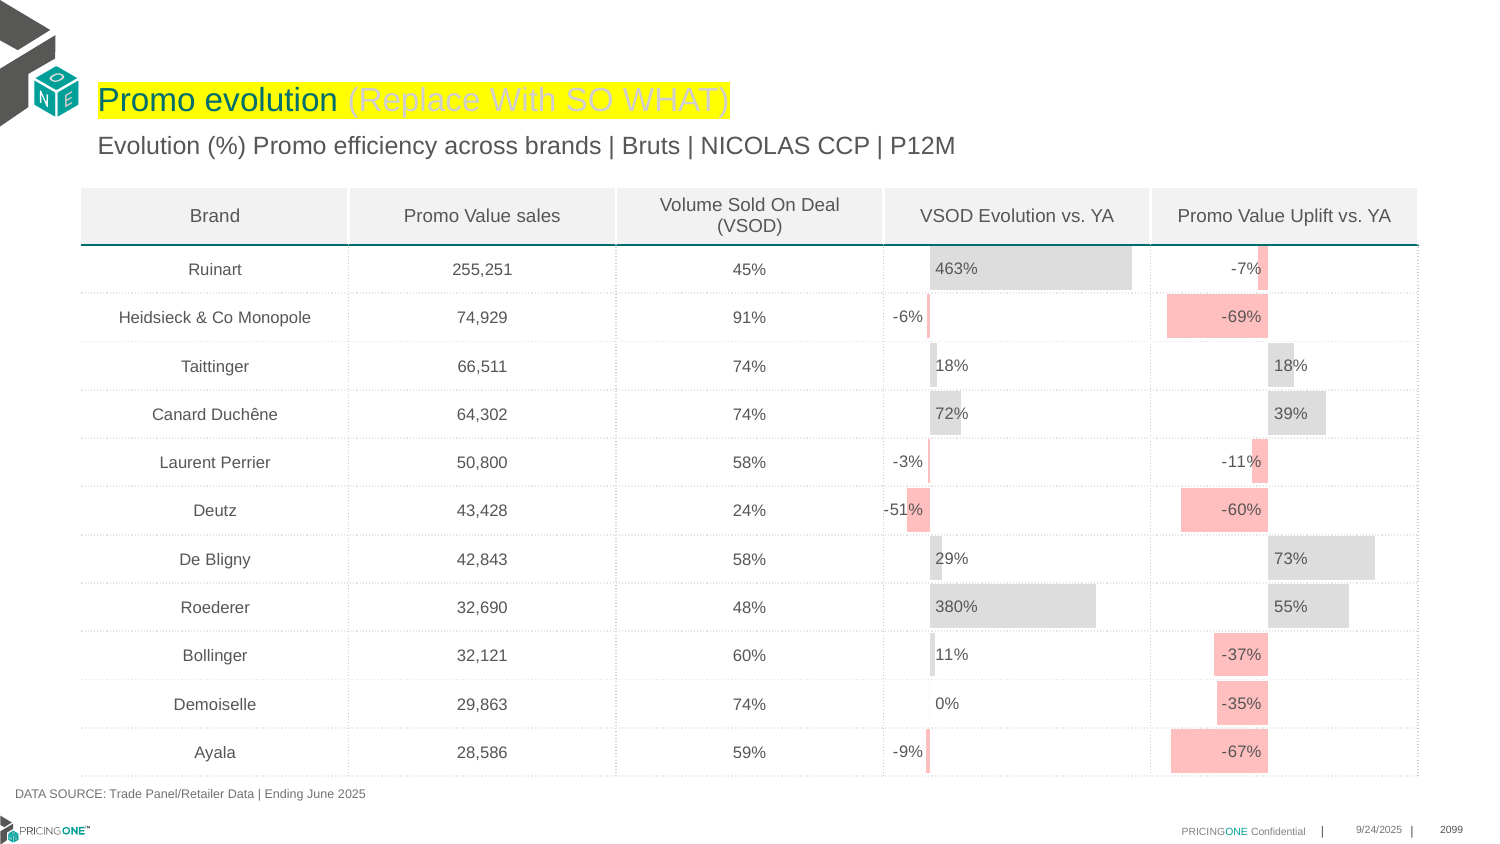

# Promo evolution (Replace With SO WHAT)
Evolution (%) Promo efficiency across brands | Bruts | NICOLAS CCP | P12M
| Brand | Promo Value sales | Volume Sold On Deal (VSOD) | VSOD Evolution vs. YA | Promo Value Uplift vs. YA |
| --- | --- | --- | --- | --- |
| Ruinart | 255,251 | 45% |  |  |
| Heidsieck & Co Monopole | 74,929 | 91% |  |  |
| Taittinger | 66,511 | 74% |  |  |
| Canard Duchêne | 64,302 | 74% |  |  |
| Laurent Perrier | 50,800 | 58% |  |  |
| Deutz | 43,428 | 24% |  |  |
| De Bligny | 42,843 | 58% |  |  |
| Roederer | 32,690 | 48% |  |  |
| Bollinger | 32,121 | 60% |  |  |
| Demoiselle | 29,863 | 74% |  |  |
| Ayala | 28,586 | 59% |  |  |

### Chart

| Category | VSOD Evaluation vs YA |
|---|---|
| Ruinart | 4.625 |
| Heidsieck & Co Monopole | -0.062000000000000055 |
| Taittinger | 0.17500000000000004 |
| Canard Duchêne | 0.7210000000000001 |
| Laurent Perrier | -0.03300000000000003 |
| Deutz | -0.51 |
| De Bligny | 0.2889999999999999 |
| Roederer | 3.8 |
| Bollinger | 0.11099999999999999 |
| Demoiselle | 0.0 |
| Ayala | -0.09199999999999997 |

### Chart

| Category | Promo Value Uplift vs YA |
|---|---|
| Ruinart | -0.06994647454407776 |
| Heidsieck & Co Monopole | -0.6880453810665155 |
| Taittinger | 0.176826072125722 |
| Canard Duchêne | 0.3923179852365053 |
| Laurent Perrier | -0.11089205617835607 |
| Deutz | -0.5952120819960349 |
| De Bligny | 0.7263543667630141 |
| Roederer | 0.5532645811195405 |
| Bollinger | -0.36943259913377224 |
| Demoiselle | -0.34943453693502535 |
| Ayala | -0.665251921549211 |
DATA SOURCE: Trade Panel/Retailer Data | Ending June 2025

9/24/2025
2099